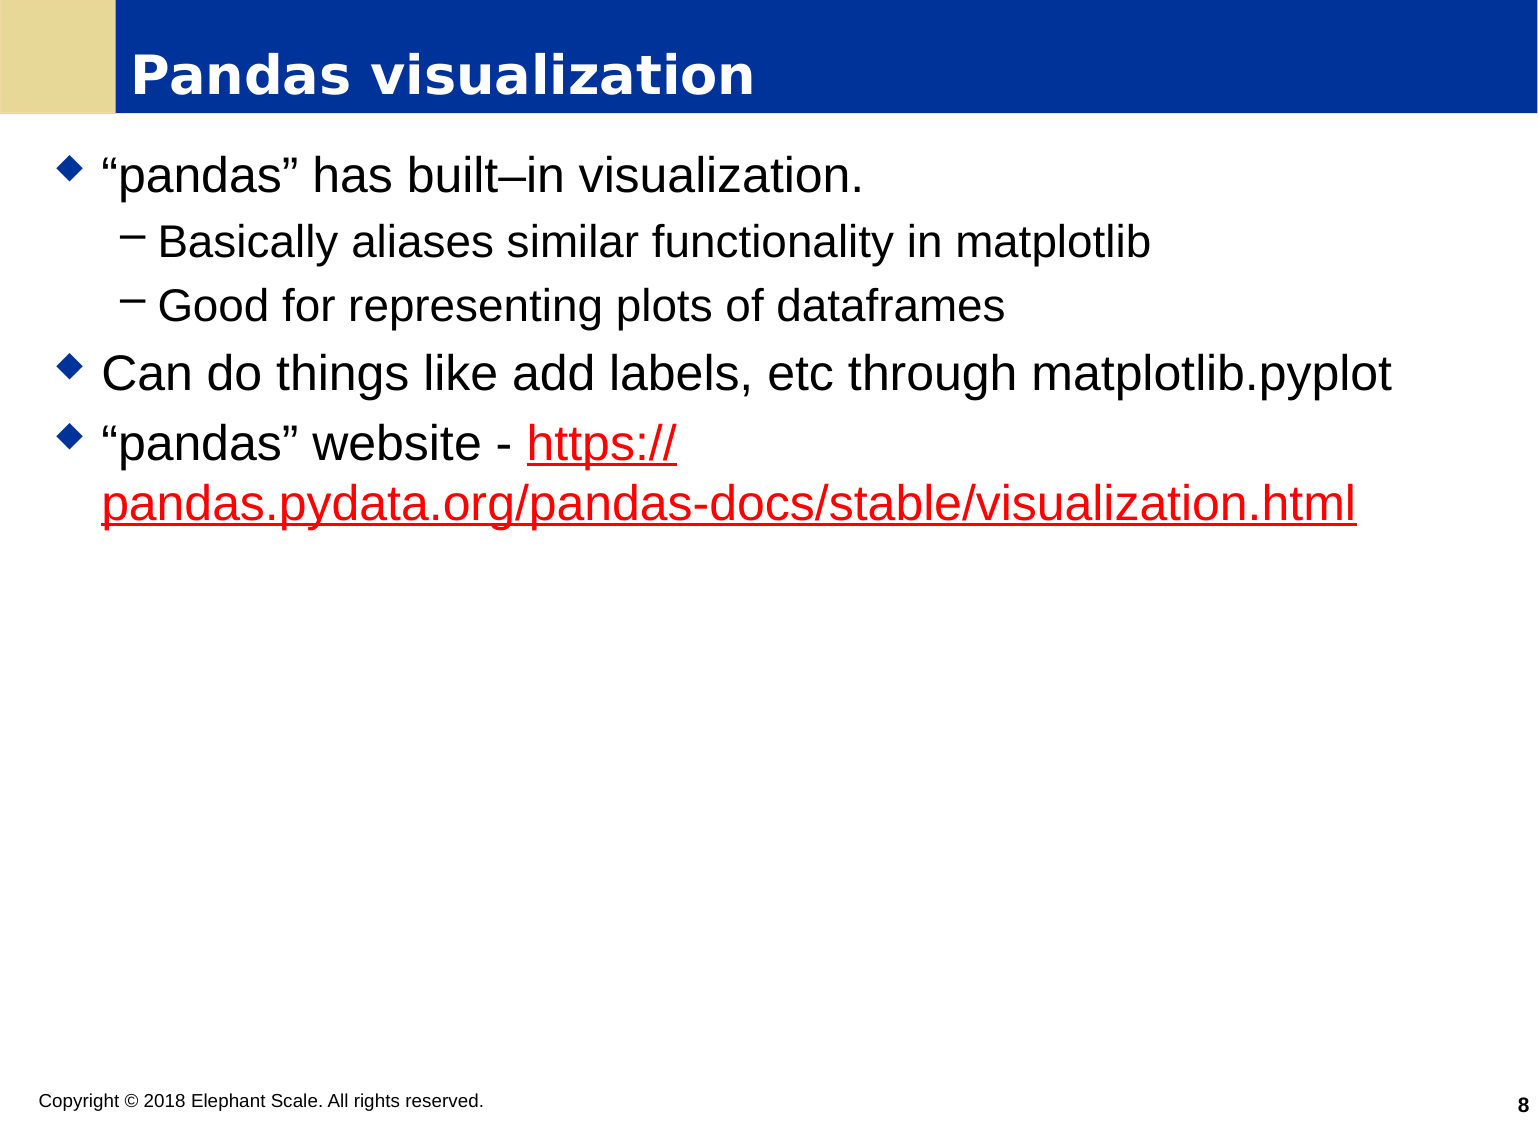

# Pandas visualization
“pandas” has built–in visualization.
Basically aliases similar functionality in matplotlib
Good for representing plots of dataframes
Can do things like add labels, etc through matplotlib.pyplot
“pandas” website - https://pandas.pydata.org/pandas-docs/stable/visualization.html
8
Copyright © 2018 Elephant Scale. All rights reserved.